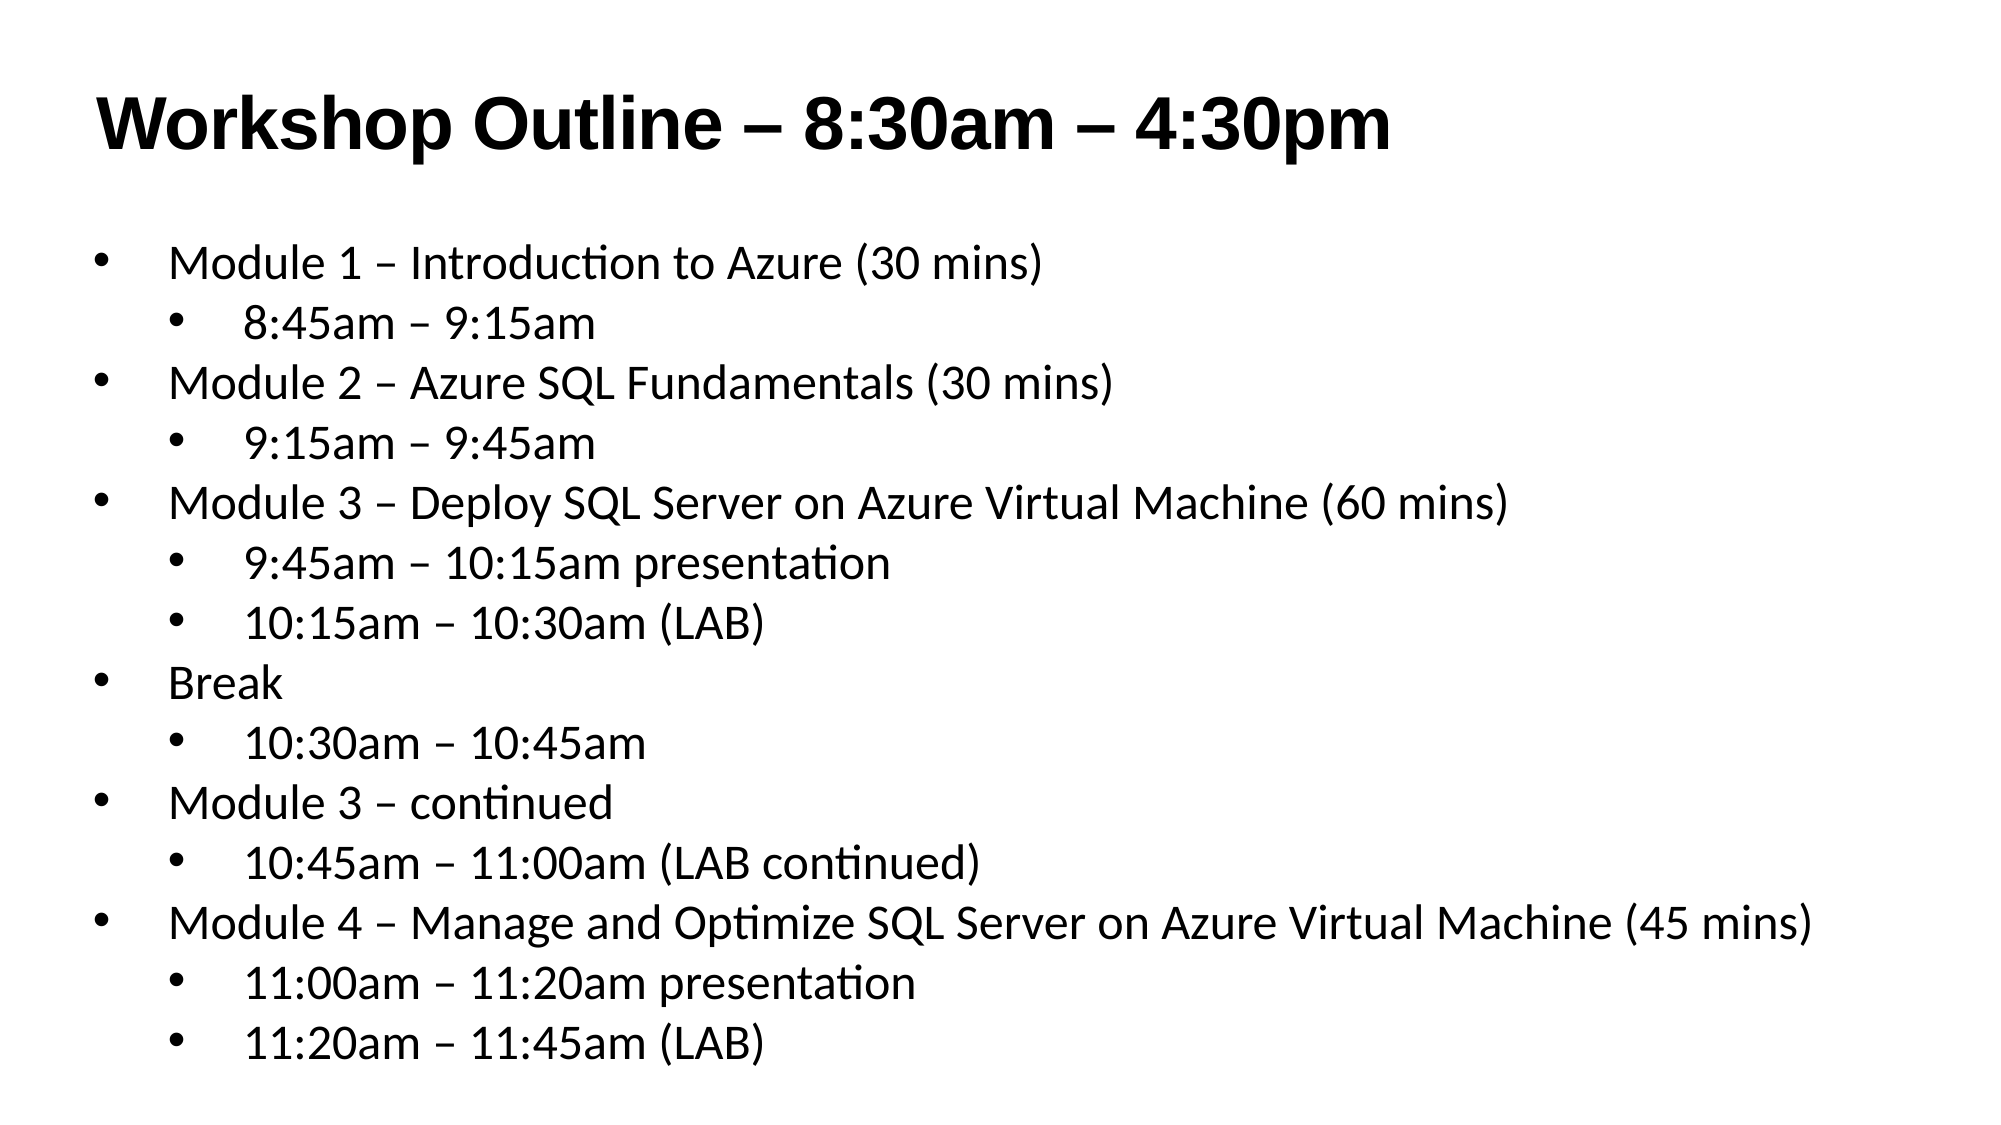

# Workshop Outline – 8:30am – 4:30pm
Module 1 – Introduction to Azure (30 mins)
8:45am – 9:15am
Module 2 – Azure SQL Fundamentals (30 mins)
9:15am – 9:45am
Module 3 – Deploy SQL Server on Azure Virtual Machine (60 mins)
9:45am – 10:15am presentation
10:15am – 10:30am (LAB)
Break
10:30am – 10:45am
Module 3 – continued
10:45am – 11:00am (LAB continued)
Module 4 – Manage and Optimize SQL Server on Azure Virtual Machine (45 mins)
11:00am – 11:20am presentation
11:20am – 11:45am (LAB)